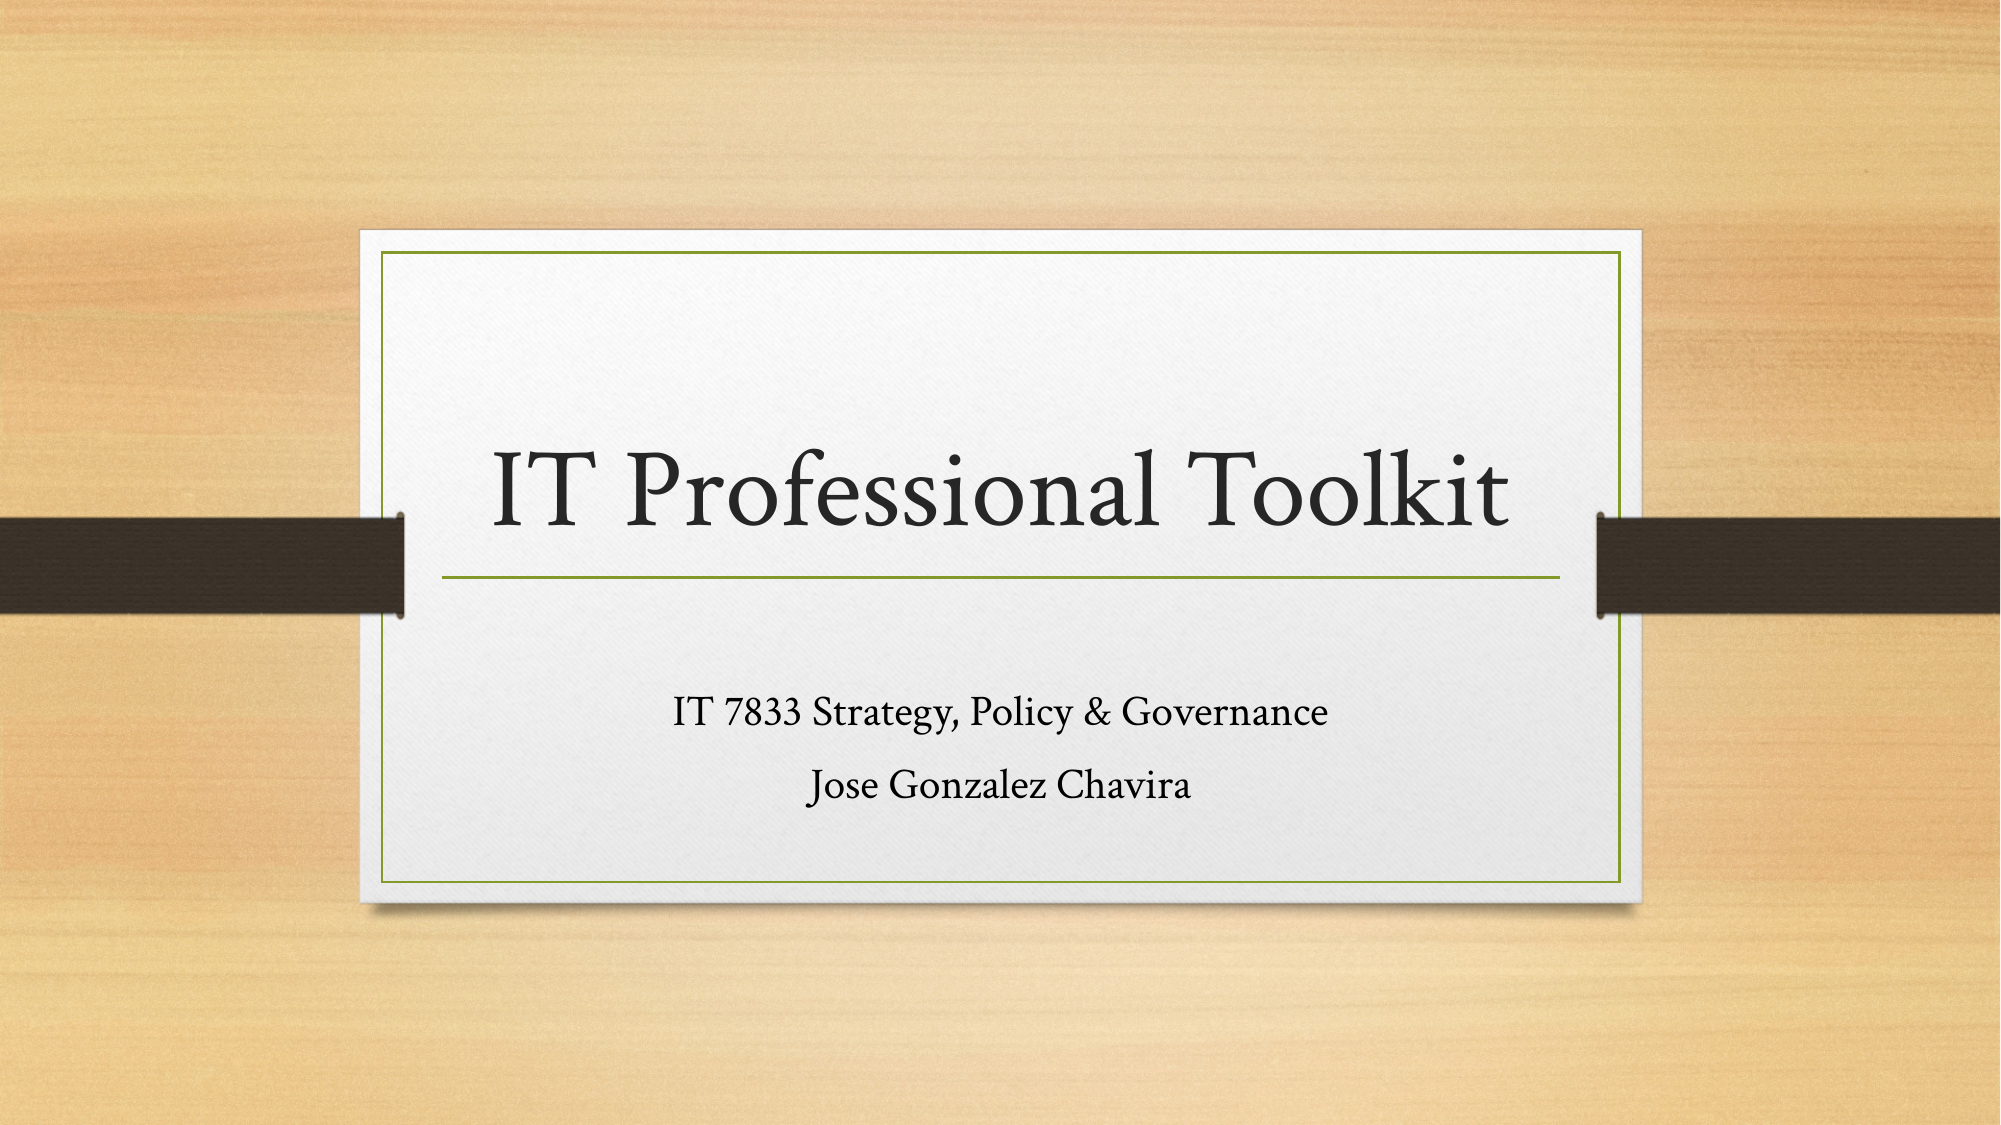

# IT Professional Toolkit

IT 7833 Strategy, Policy & Governance
Jose Gonzalez Chavira